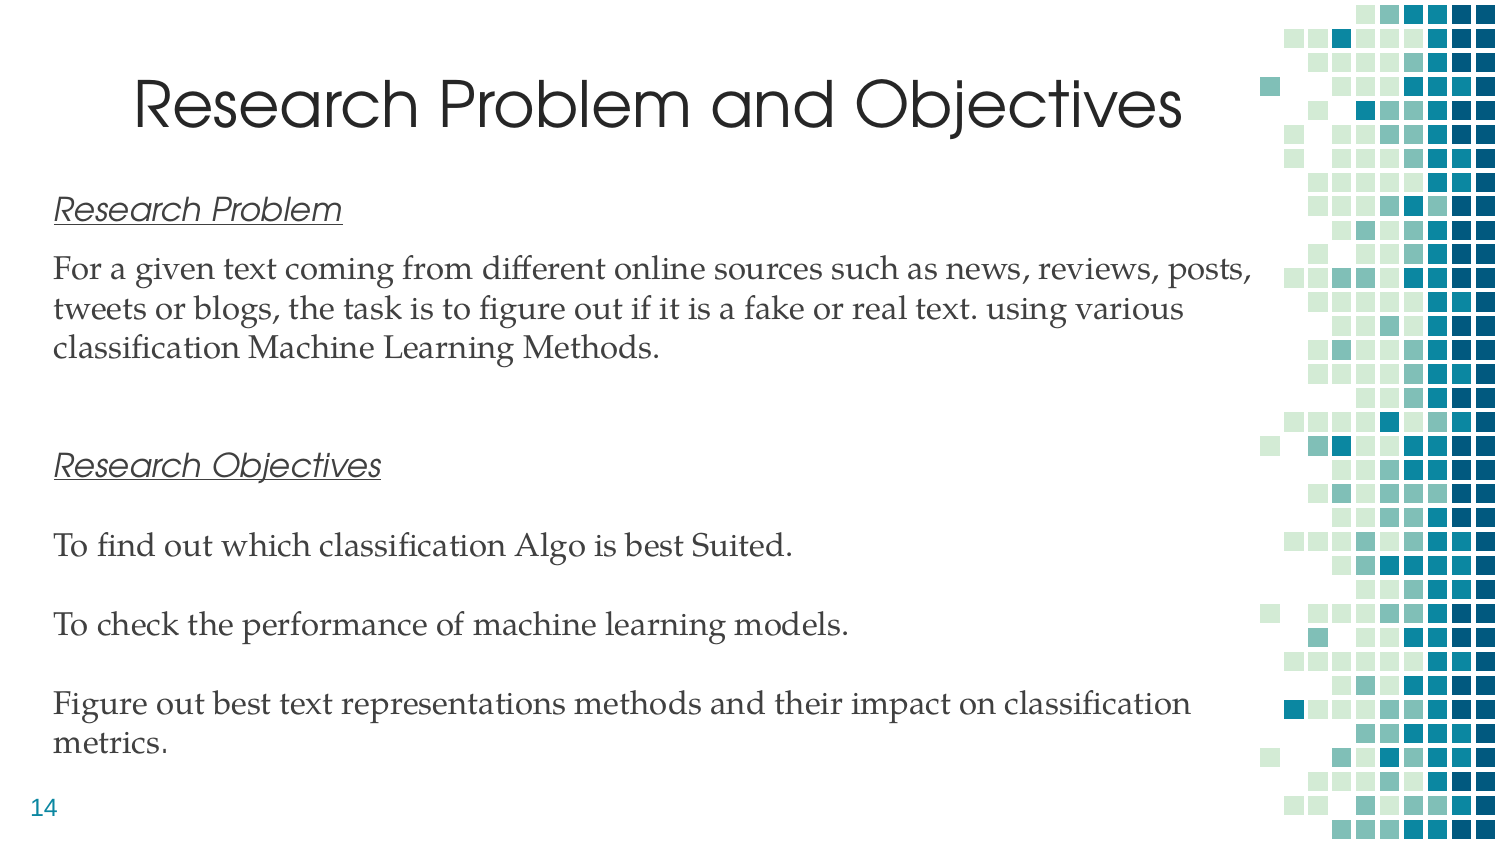

Research Problem and Objectives
Research Problem
For a given text coming from different online sources such as news, reviews, posts, tweets or blogs, the task is to figure out if it is a fake or real text. using various classification Machine Learning Methods.
Research Objectives
To find out which classification Algo is best Suited.
To check the performance of machine learning models.
Figure out best text representations methods and their impact on classification metrics.
14